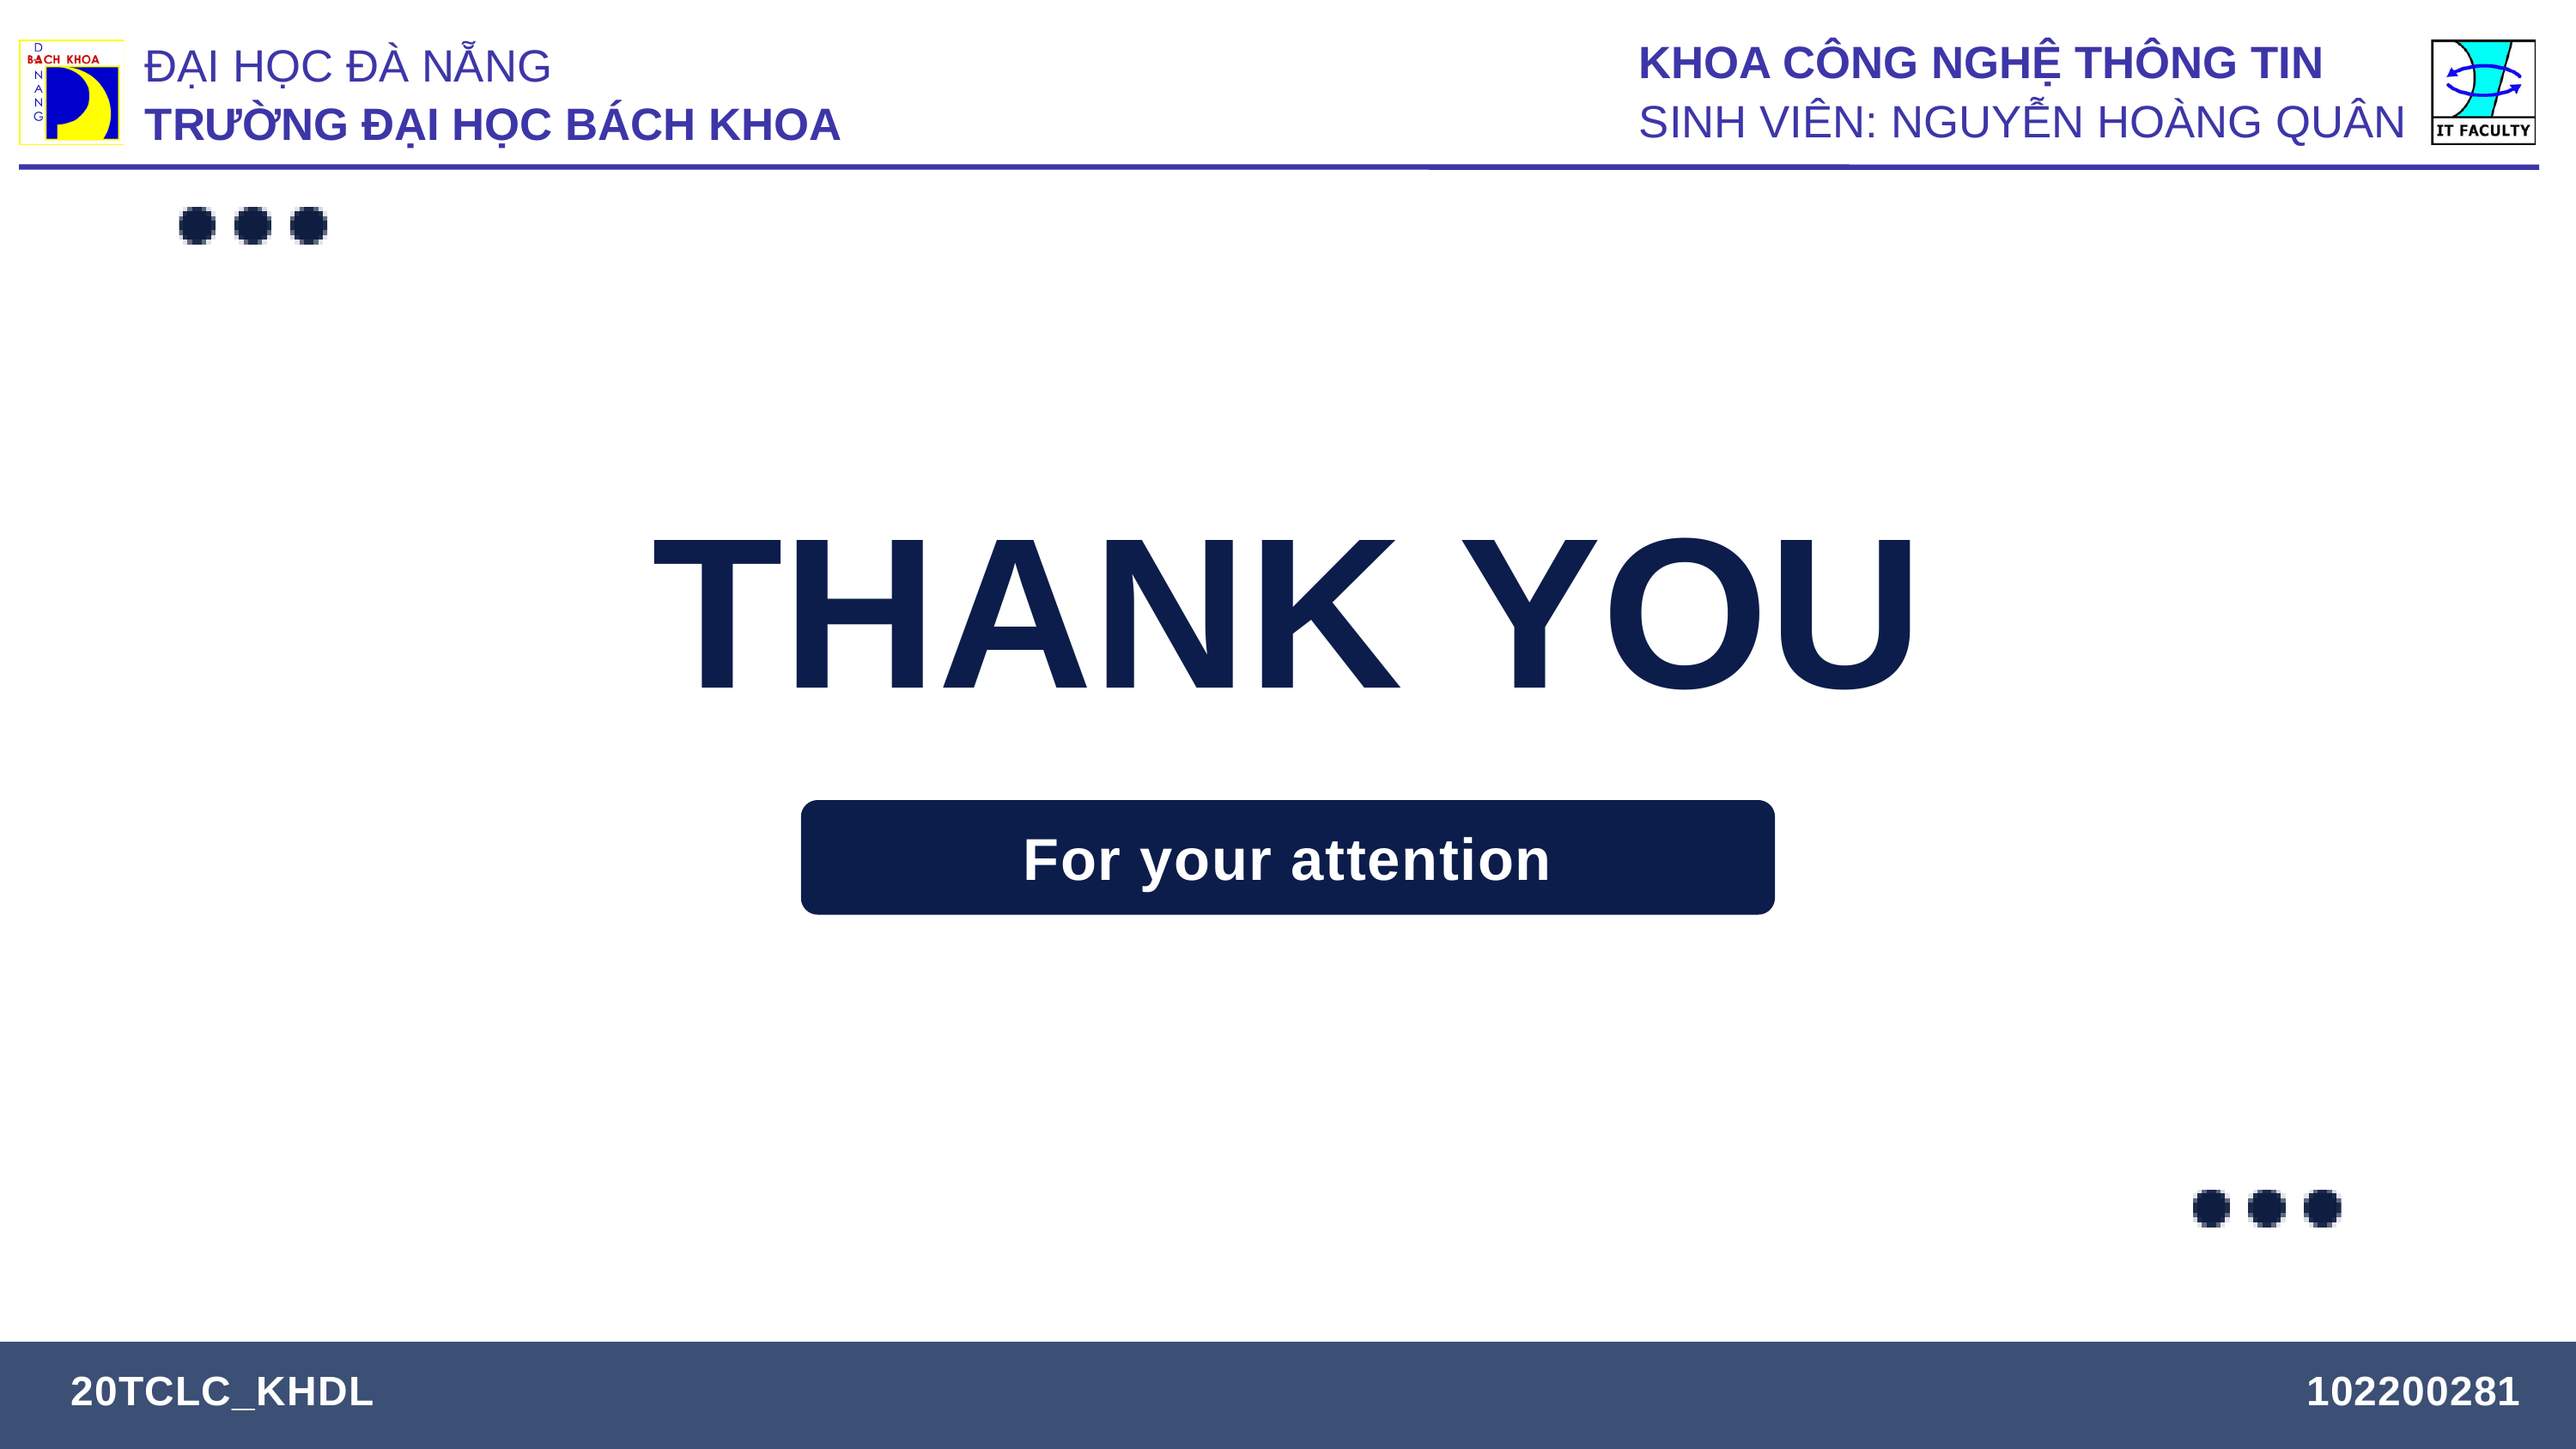

KHOA CÔNG NGHỆ THÔNG TIN
SINH VIÊN: NGUYỄN HOÀNG QUÂN
ĐẠI HỌC ĐÀ NẴNG
TRƯỜNG ĐẠI HỌC BÁCH KHOA

THANK YOU

For your attention

MAJOR: INTERIOR DESIGN

20TCLC_KHDL
102200281